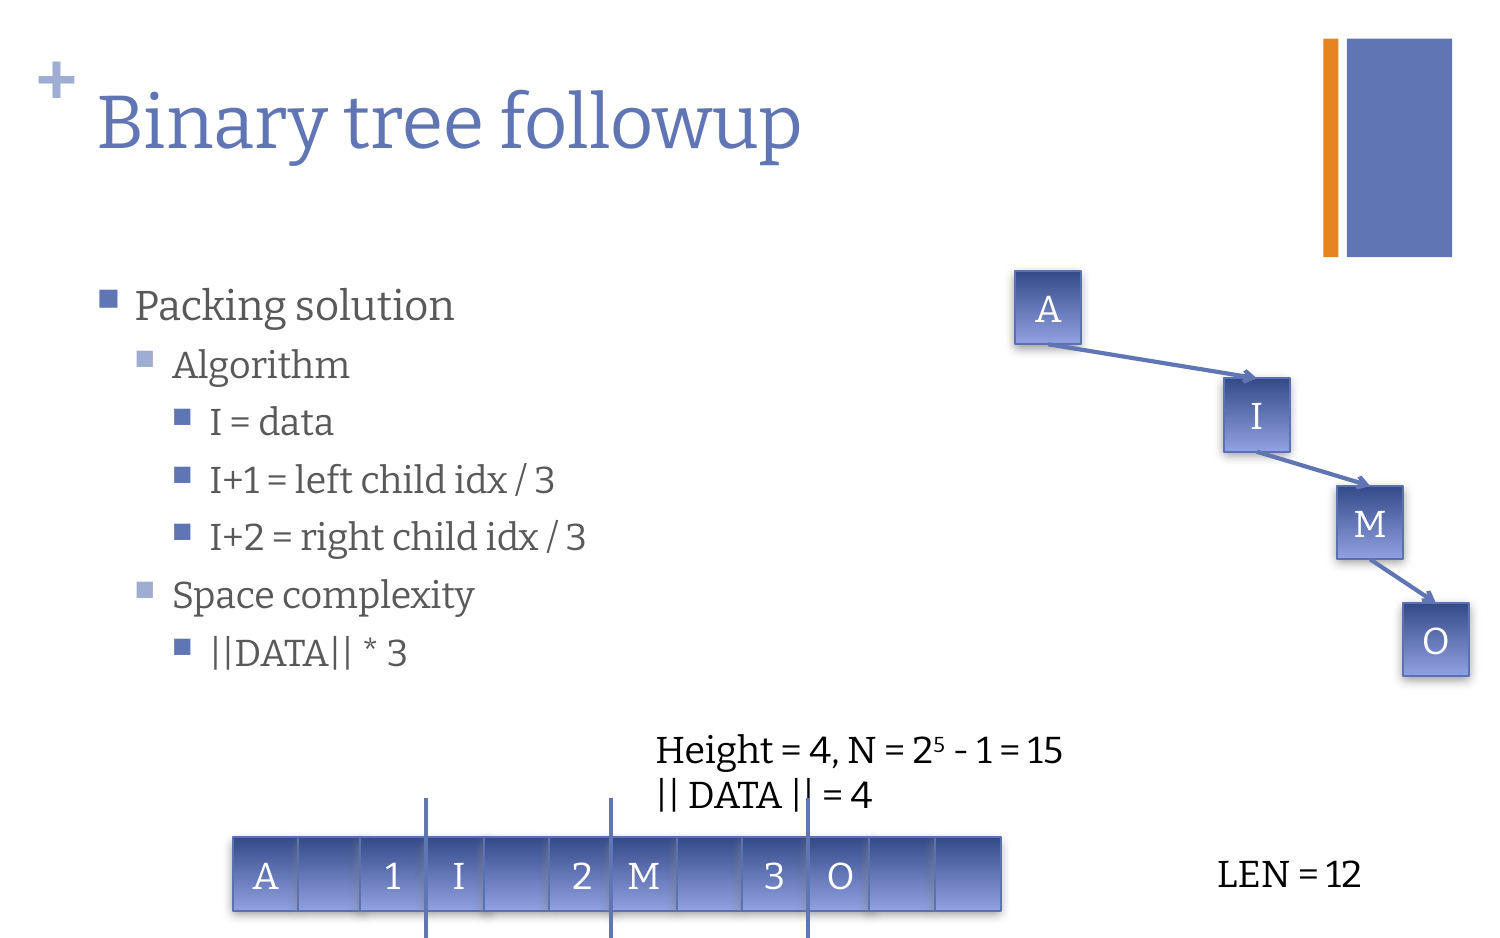

# Binary tree followup
Packing solution
Algorithm
I = data
I+1 = left child idx / 3
I+2 = right child idx / 3
Space complexity
||DATA|| * 3
A
I
M
O
Height = 4, N = 25 - 1 = 15
|| DATA || = 4
A

1
I

2
M

3
O

LEN = 12